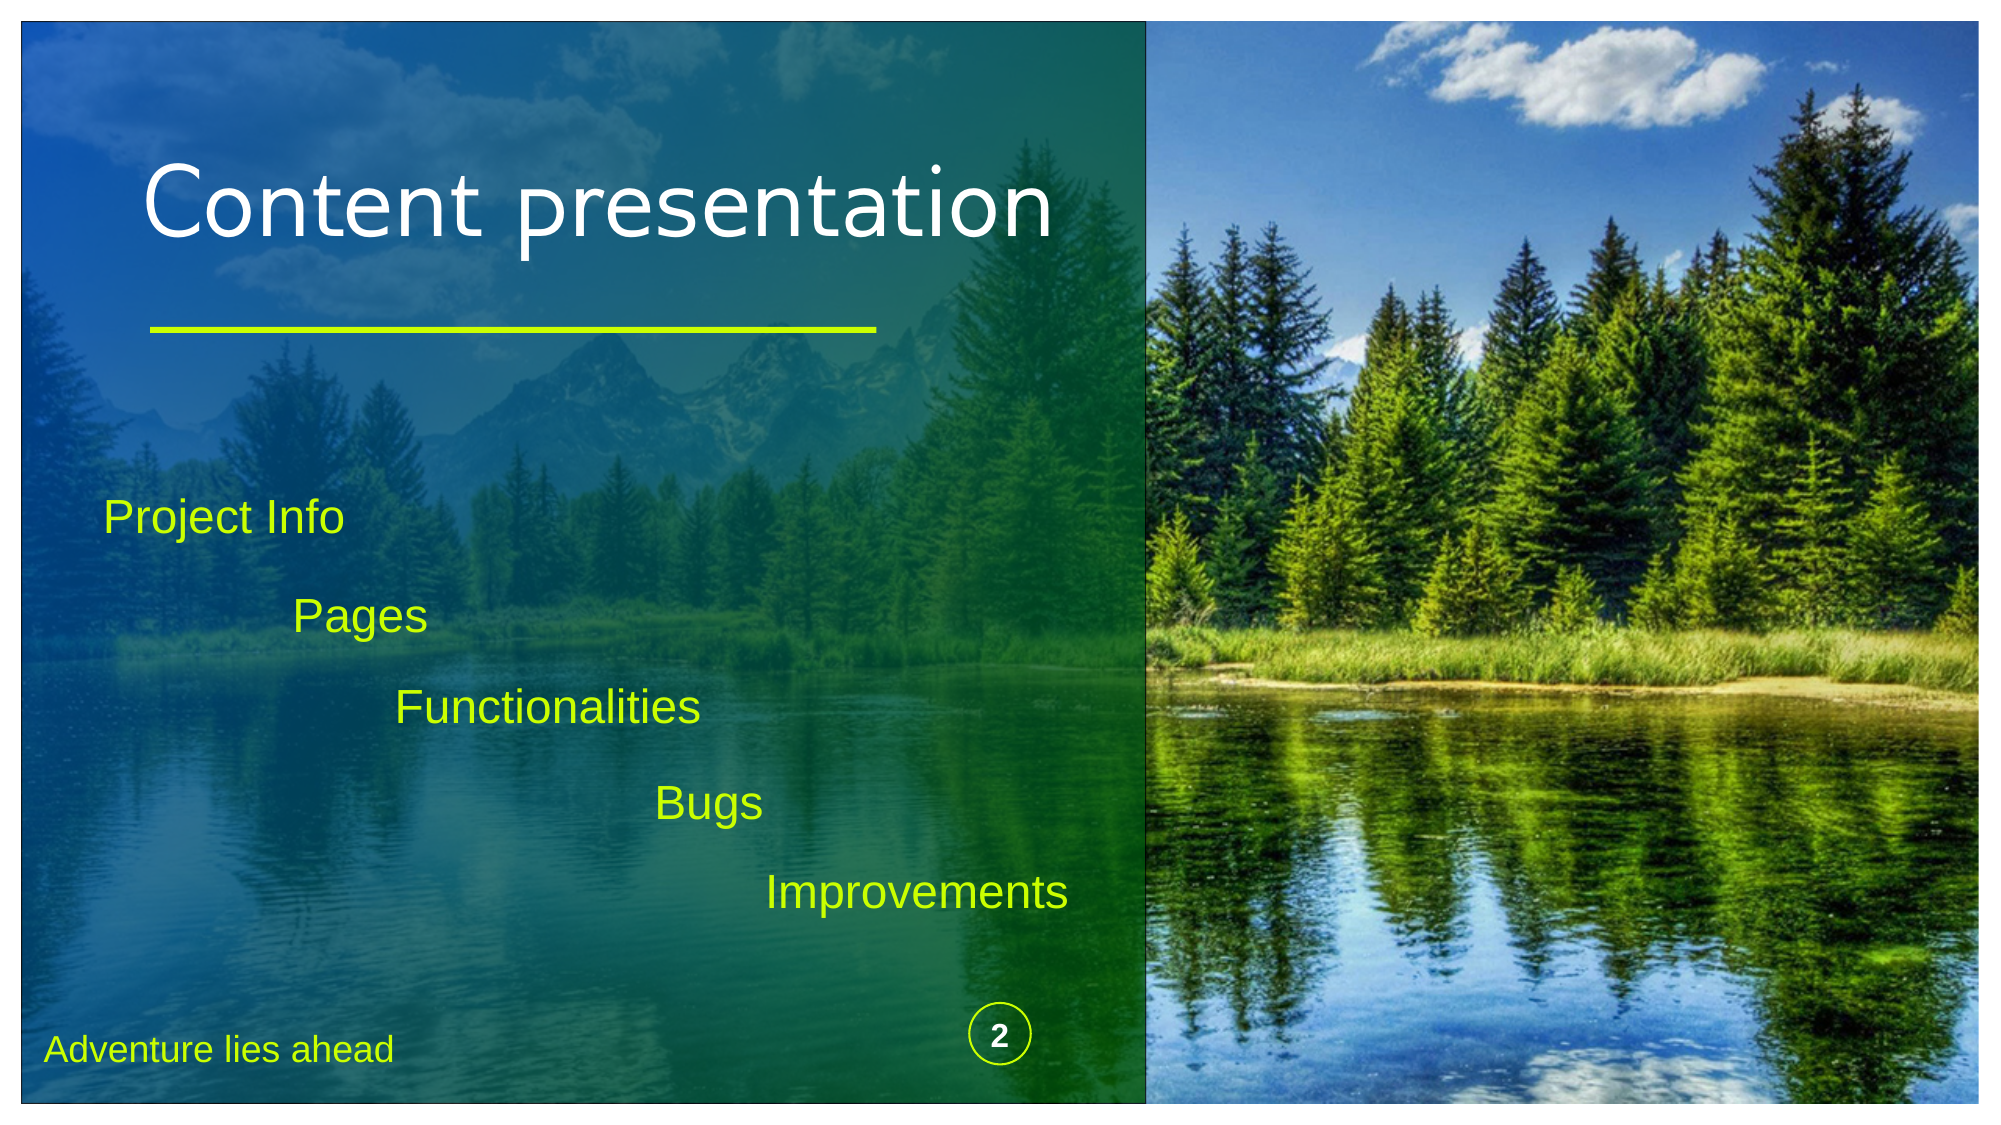

# Content presentation
Project Info
Pages
Functionalities
Bugs
Improvements
Adventure lies ahead
2